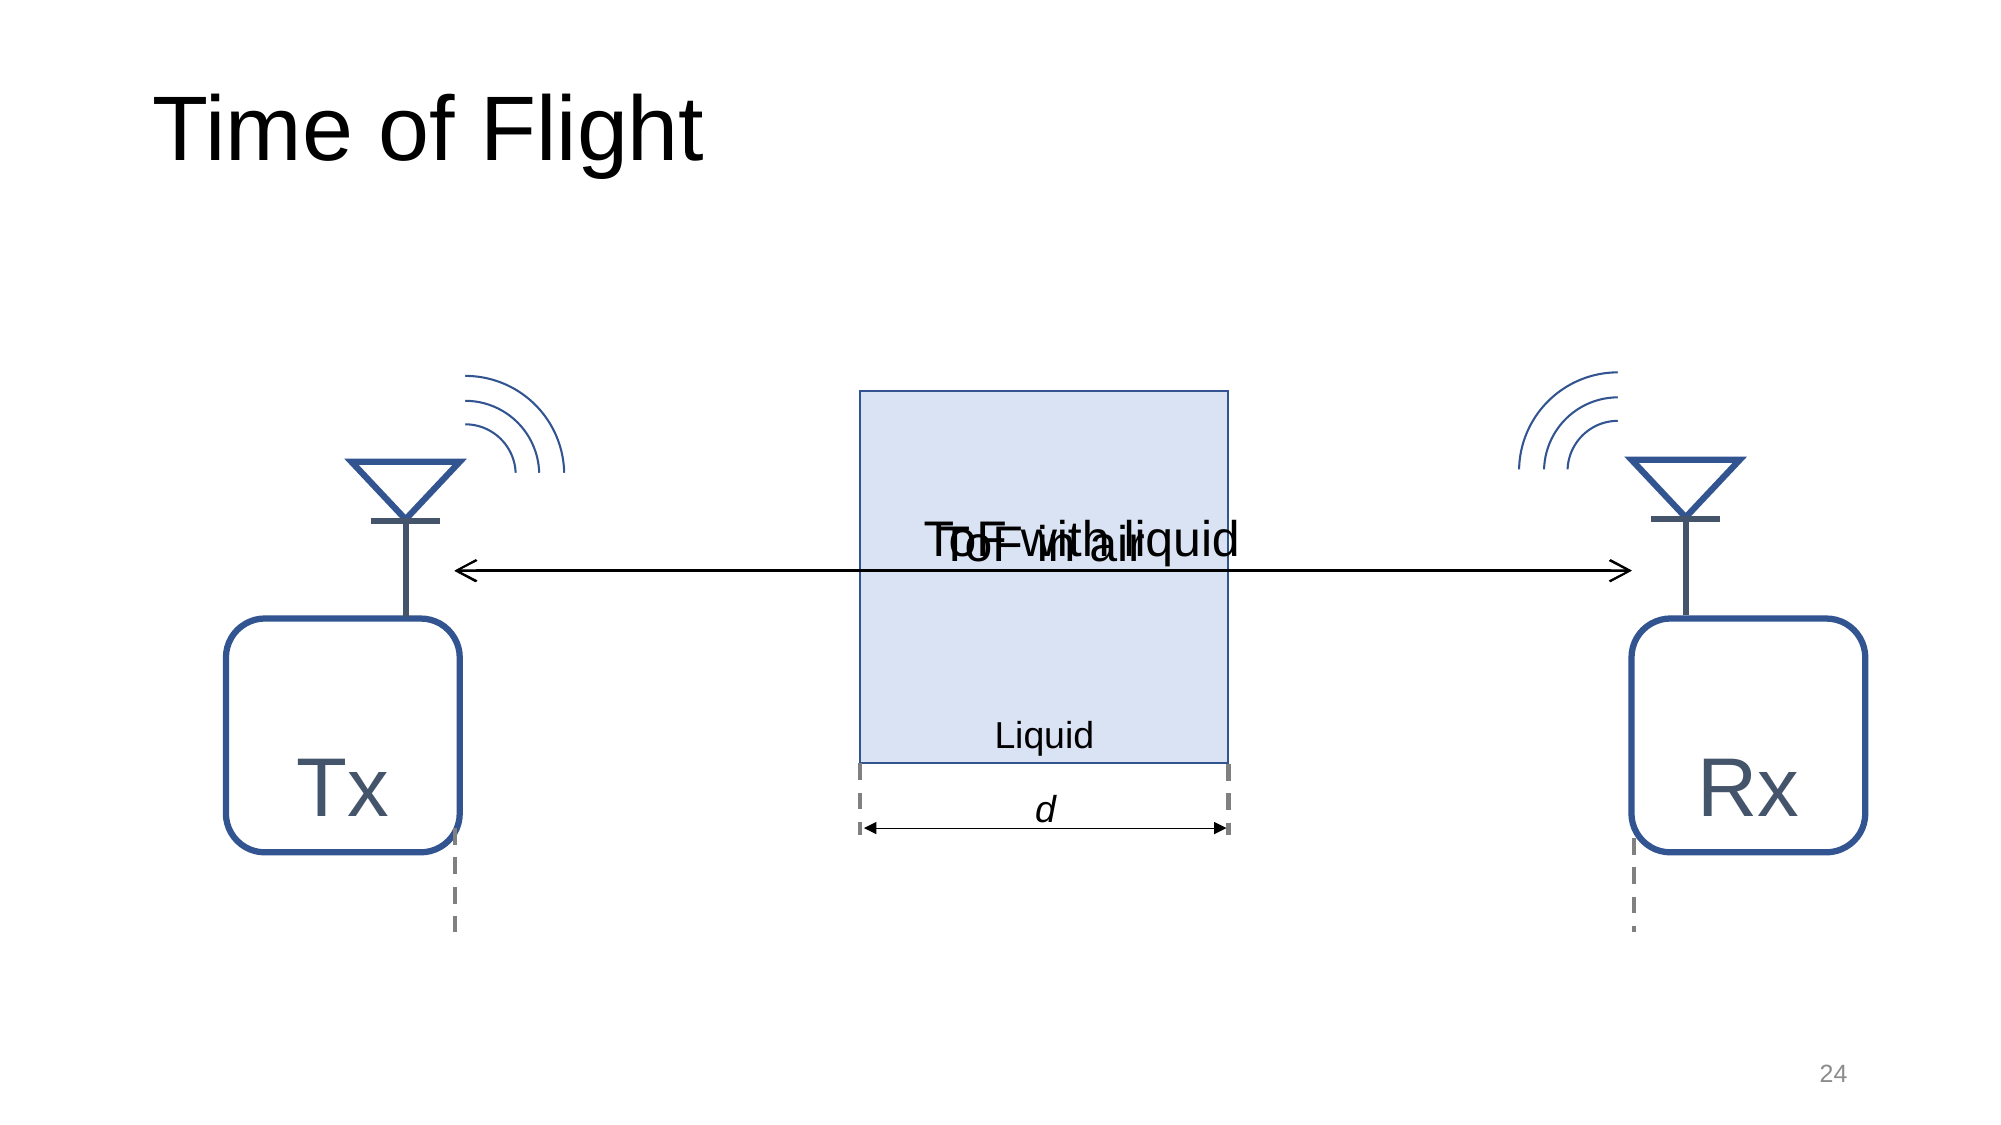

# Time of Flight

Rx

Tx
Liquid
ToF with liquid
ToF in air
d
24